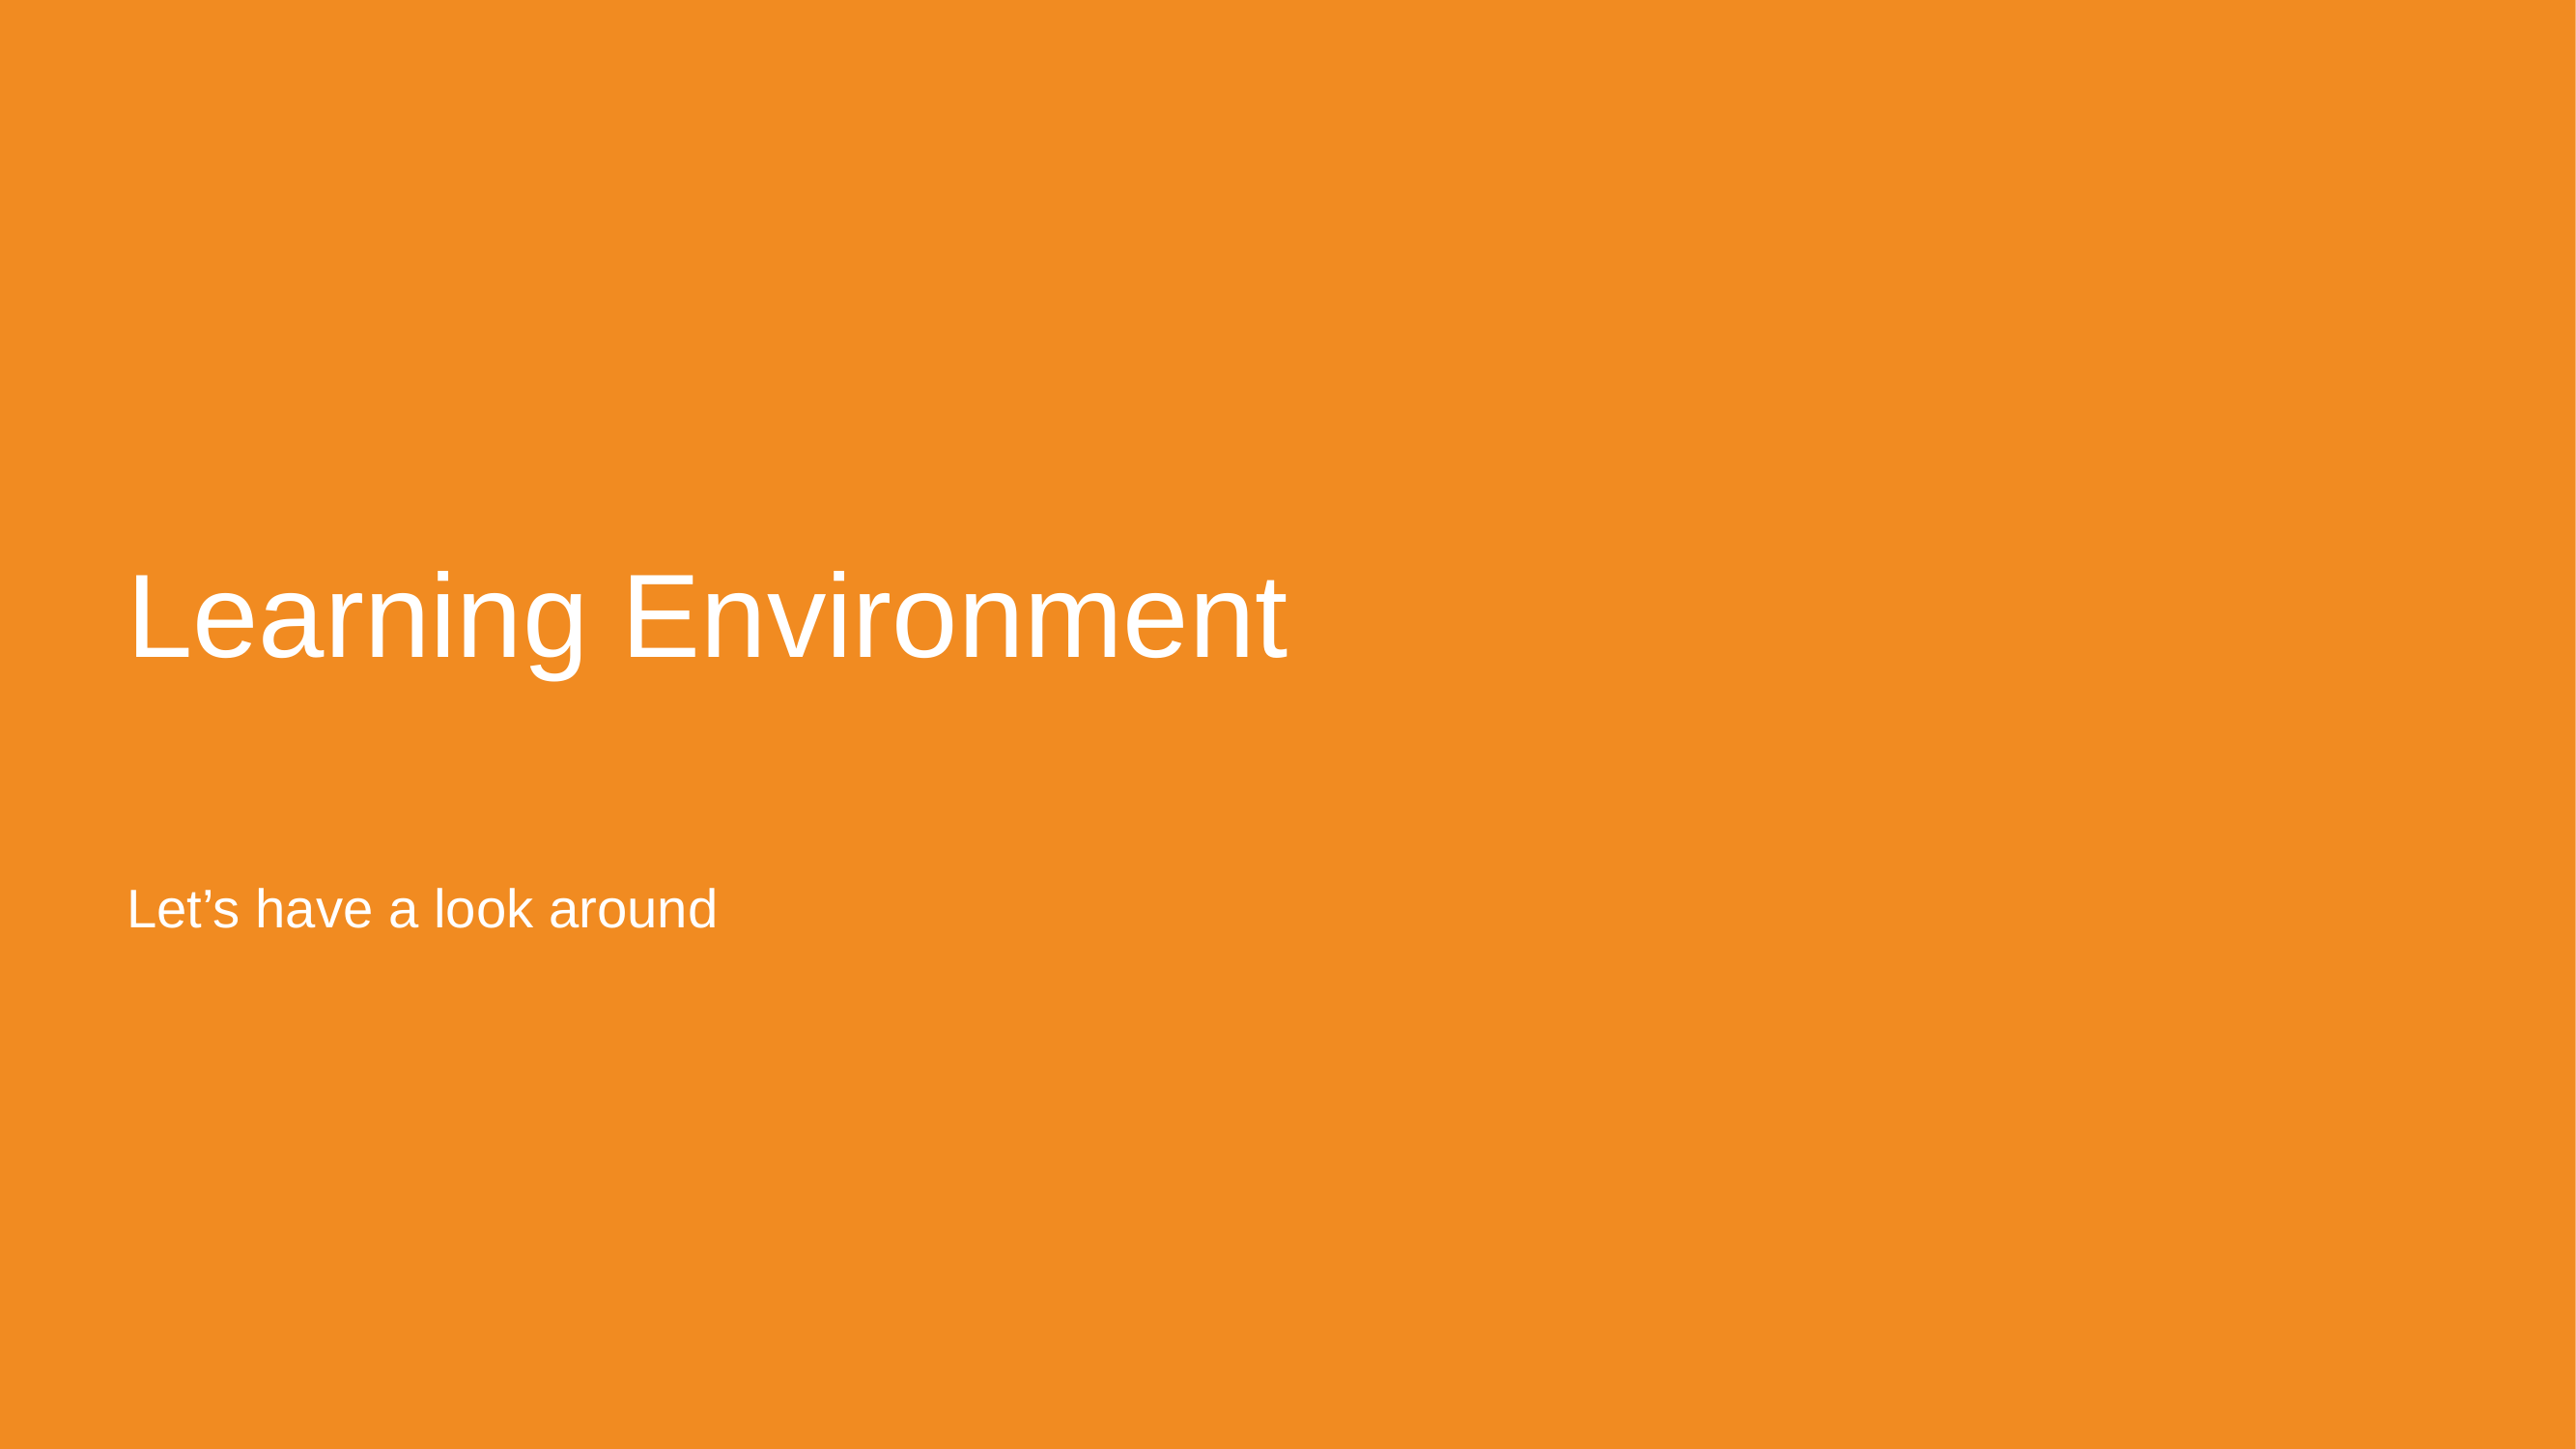

# Learning Environment
Let’s have a look around